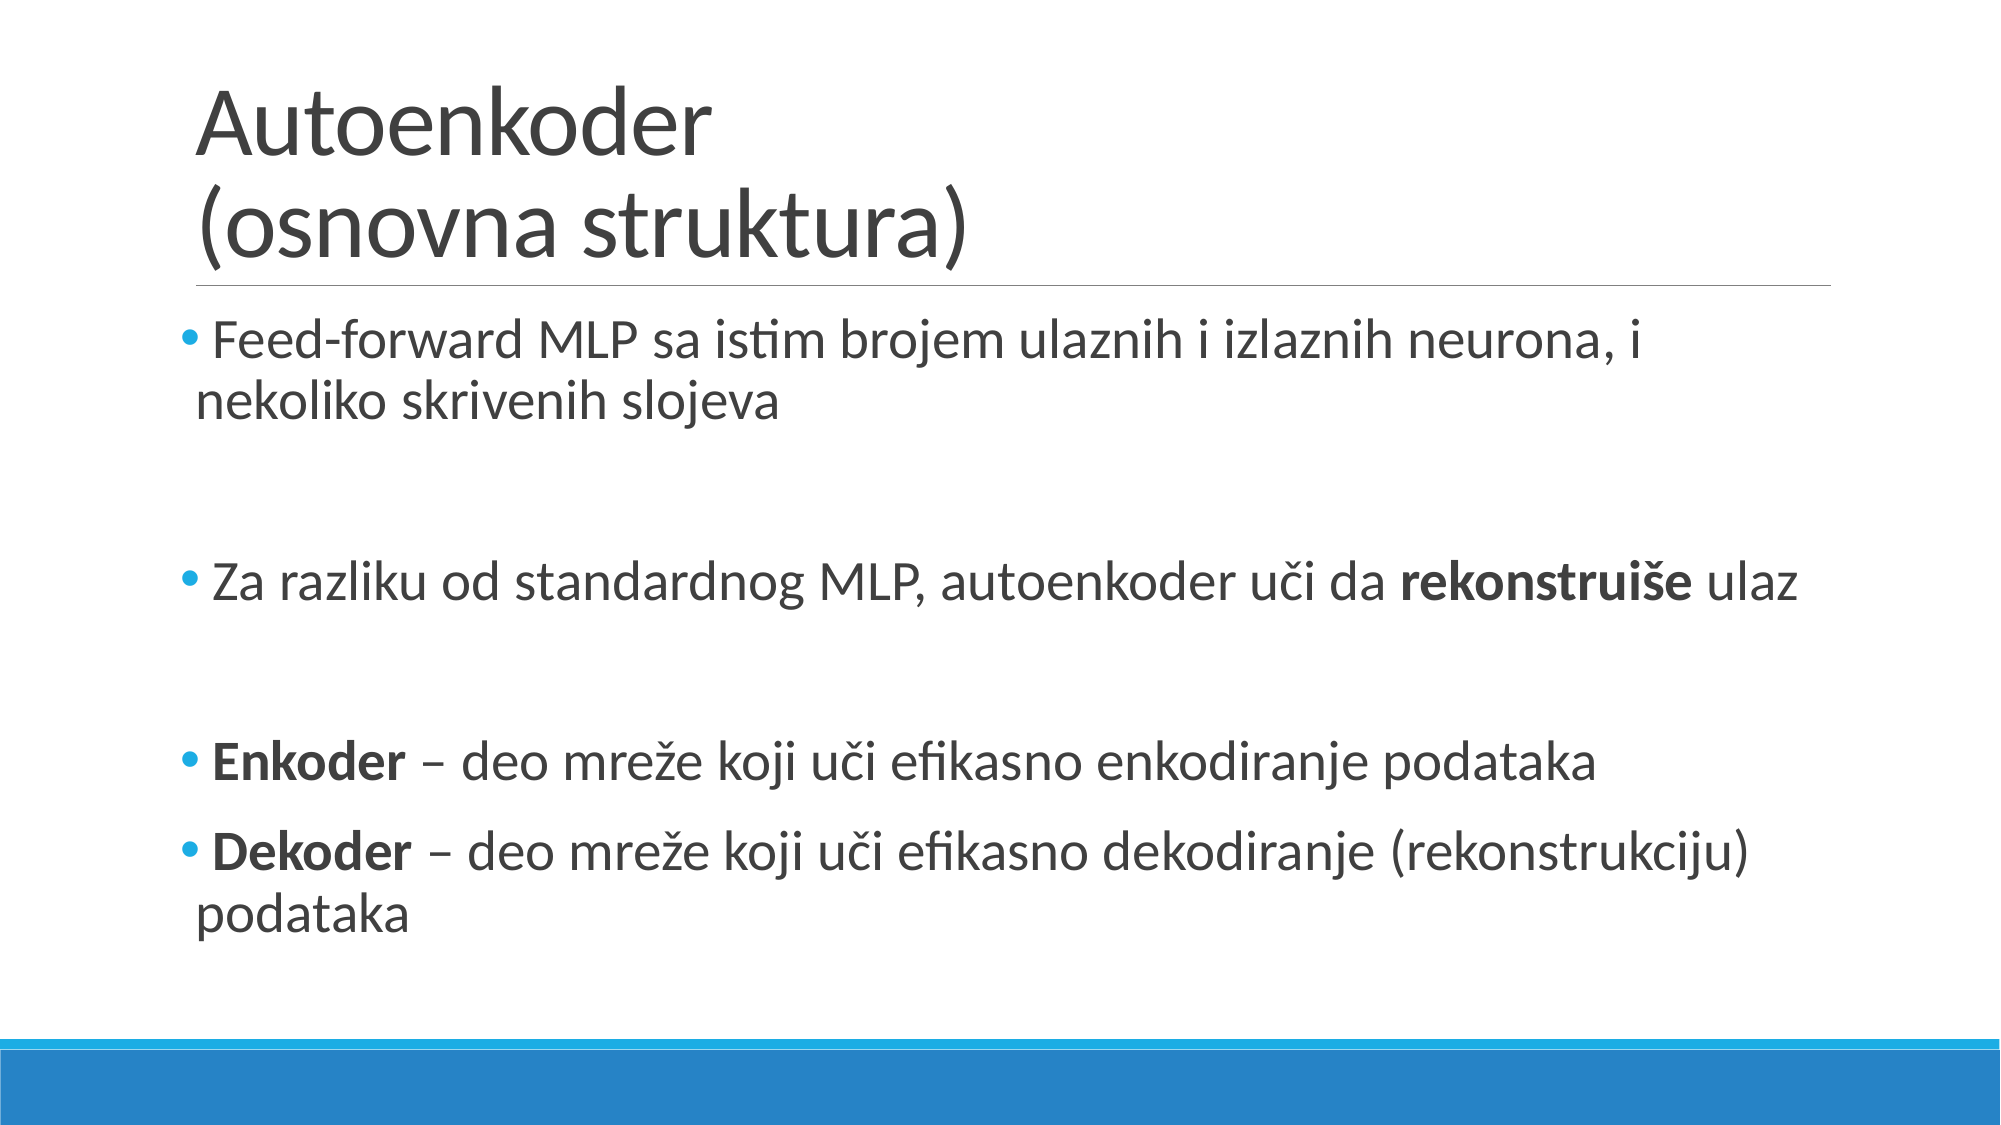

# Autoenkoder (osnovna struktura)
 Feed-forward MLP sa istim brojem ulaznih i izlaznih neurona, i nekoliko skrivenih slojeva

 Za razliku od standardnog MLP, autoenkoder uči da rekonstruiše ulaz

 Enkoder – deo mreže koji uči efikasno enkodiranje podataka
 Dekoder – deo mreže koji uči efikasno dekodiranje (rekonstrukciju) podataka